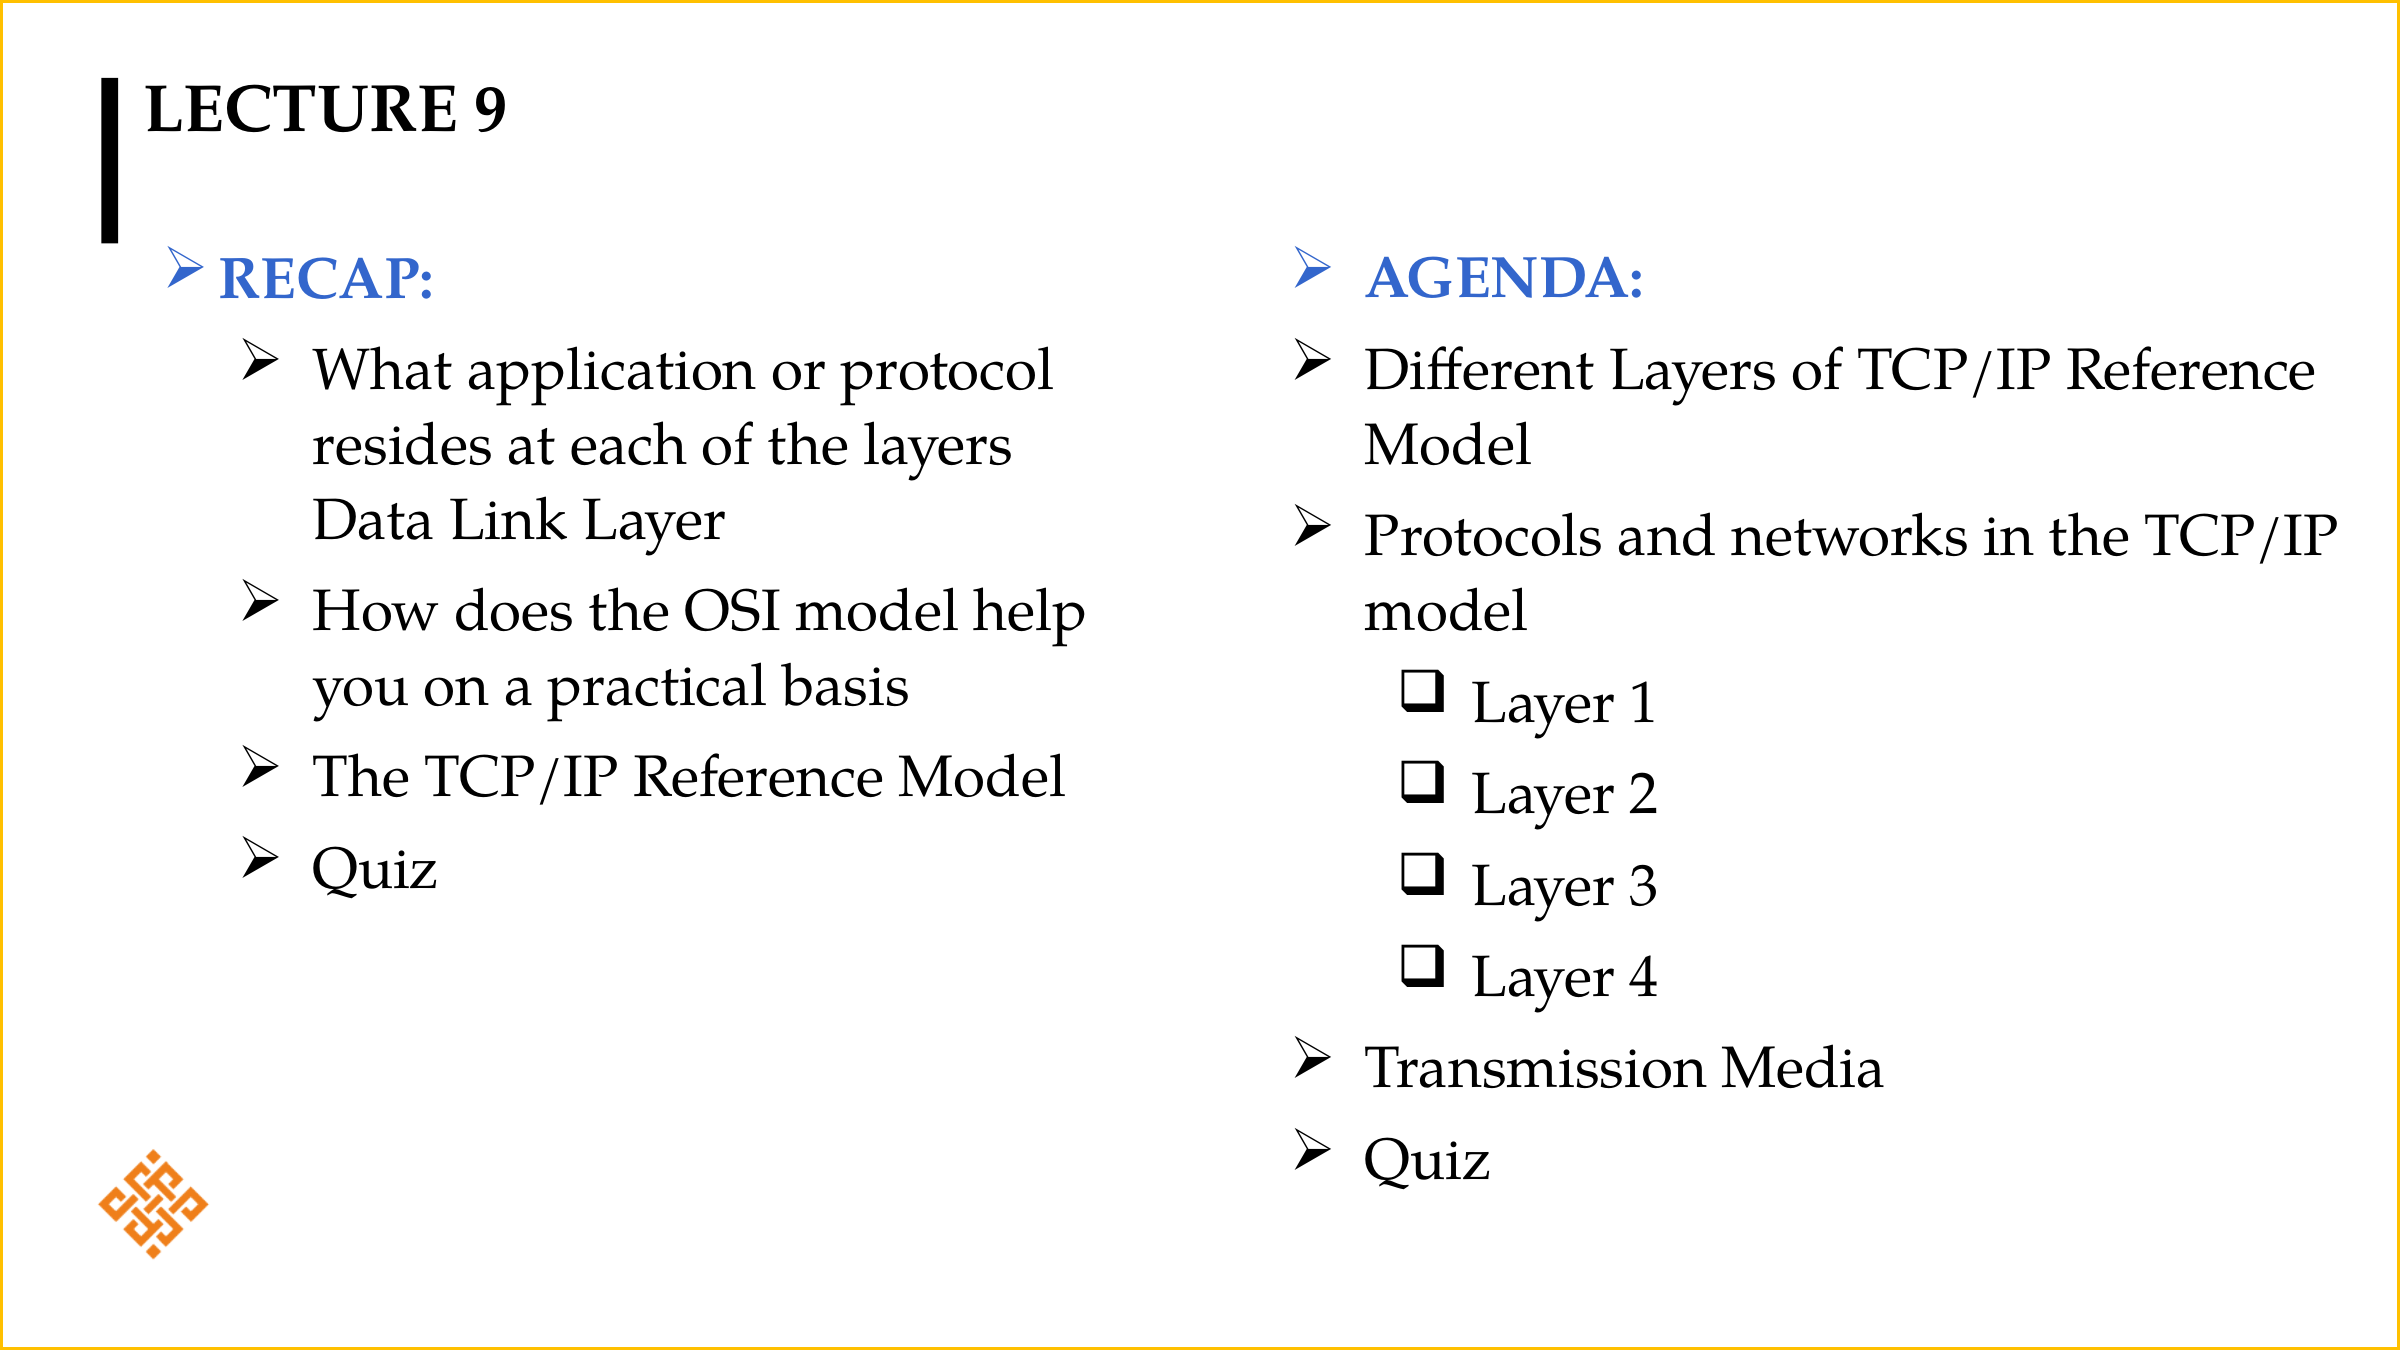

# Lecture 9
RECAP:
What application or protocol resides at each of the layers Data Link Layer
How does the OSI model help you on a practical basis
The TCP/IP Reference Model
Quiz

AGENDA:
Different Layers of TCP/IP Reference Model
Protocols and networks in the TCP/IP model
Layer 1
Layer 2
Layer 3
Layer 4
Transmission Media
Quiz